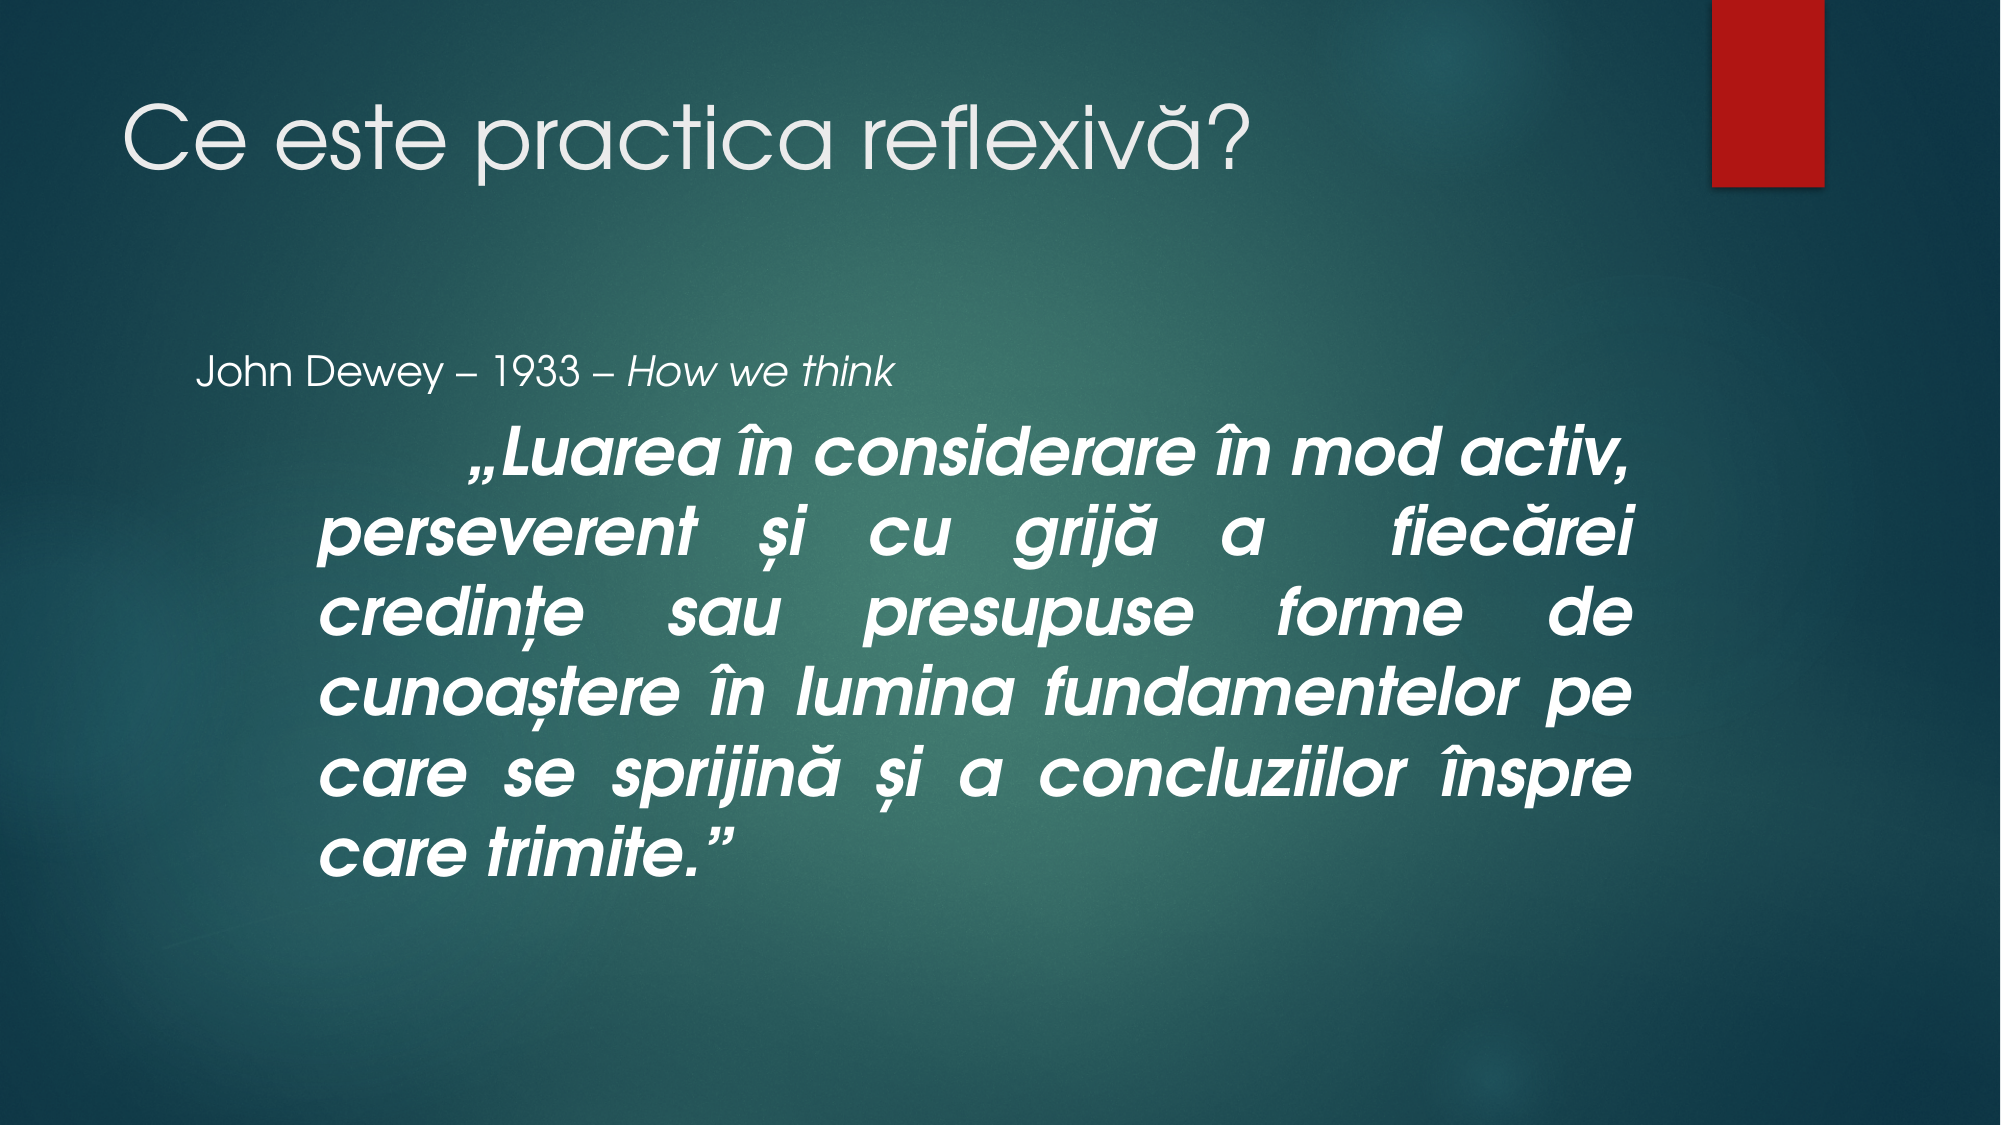

# Ce este practica reflexivă?
John Dewey – 1933 – How we think
		„Luarea în considerare în mod activ, perseverent și cu grijă a  fiecărei credințe sau presupuse forme de cunoaștere în lumina fundamentelor pe care se sprijină și a concluziilor înspre care trimite.”